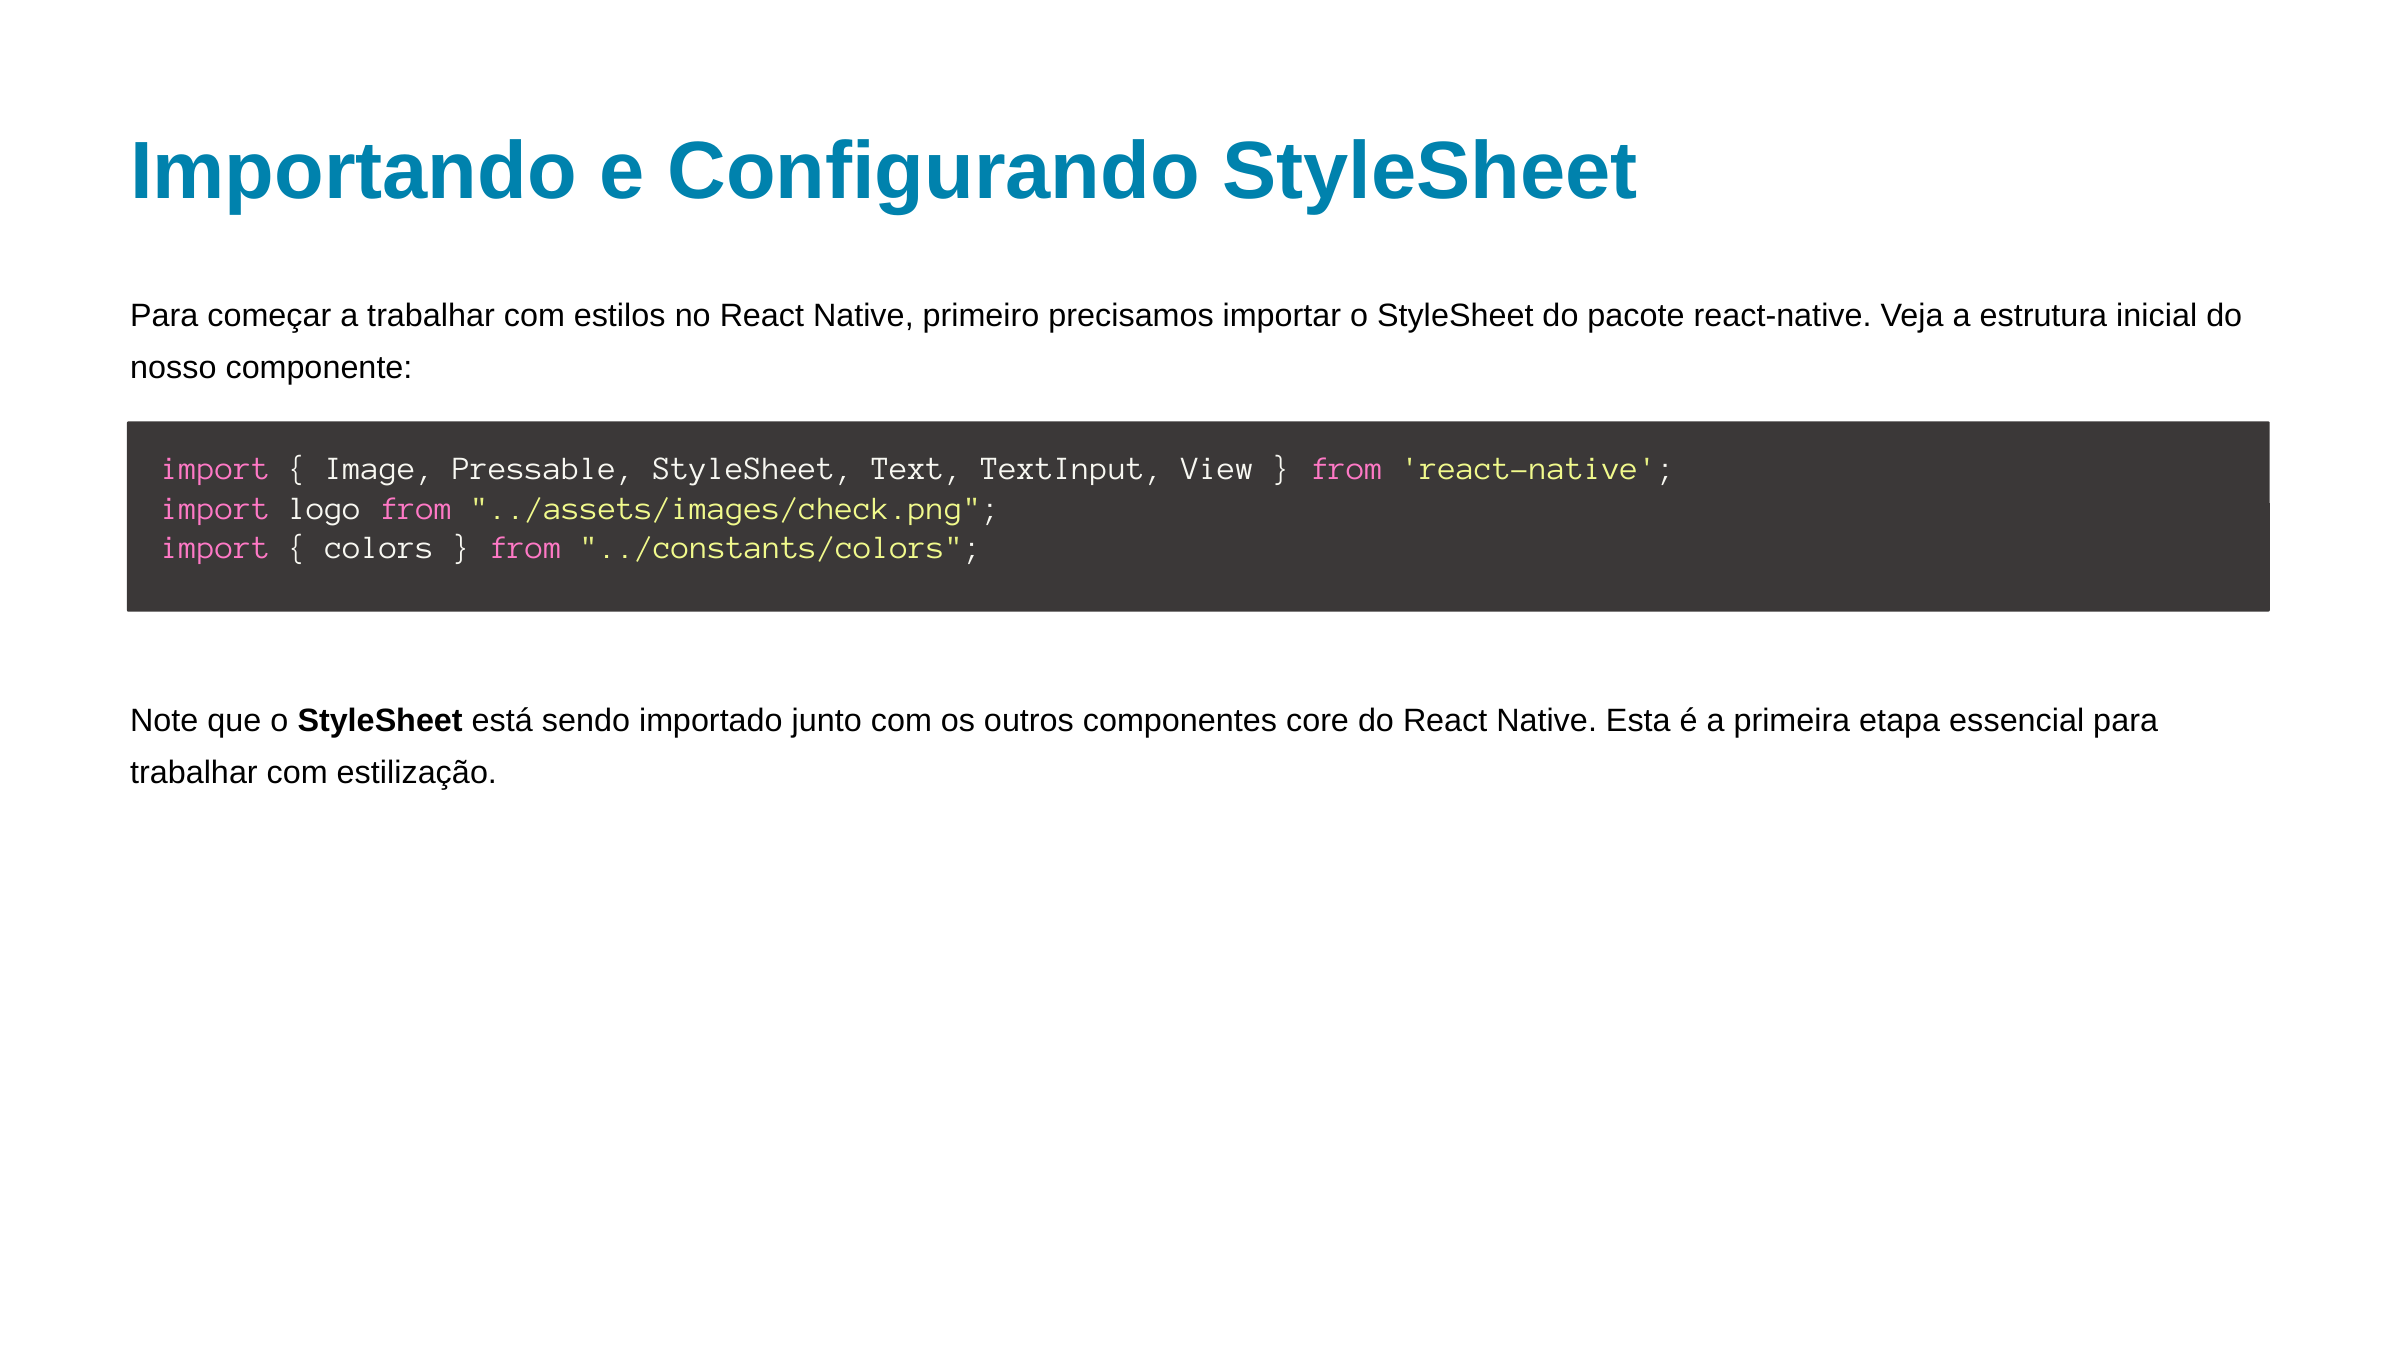

Importando e Configurando StyleSheet
Para começar a trabalhar com estilos no React Native, primeiro precisamos importar o StyleSheet do pacote react-native. Veja a estrutura inicial do nosso componente:

import { Image, Pressable, StyleSheet, Text, TextInput, View } from 'react-native';
import logo from "../assets/images/check.png";
import { colors } from "../constants/colors";
Note que o StyleSheet está sendo importado junto com os outros componentes core do React Native. Esta é a primeira etapa essencial para trabalhar com estilização.